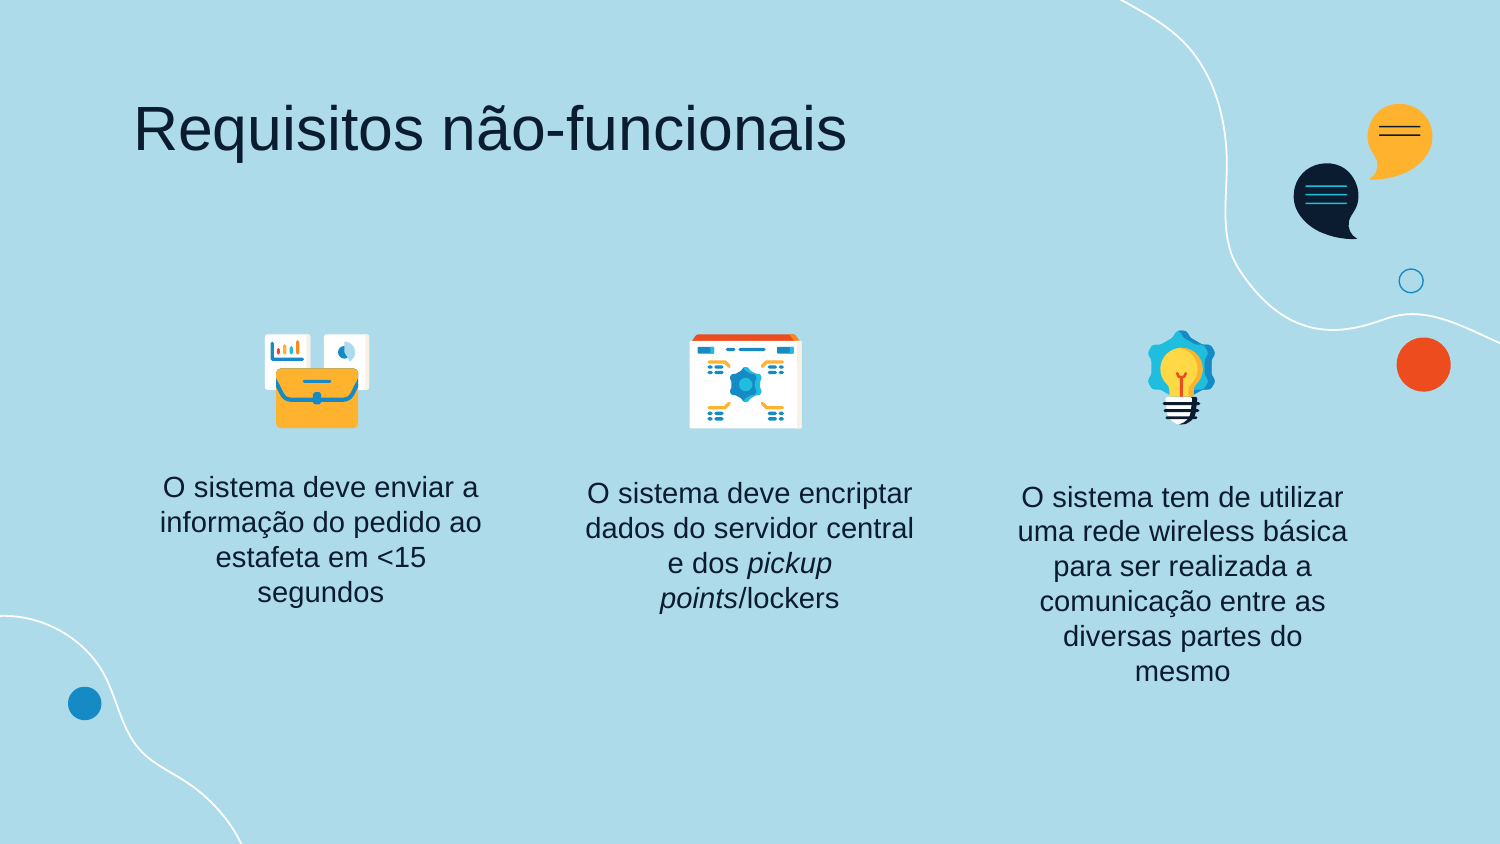

# Requisitos não-funcionais

O sistema deve enviar a informação do pedido ao estafeta em <15 segundos
O sistema deve encriptar dados do servidor central e dos pickup points/lockers
O sistema tem de utilizar uma rede wireless básica para ser realizada a comunicação entre as diversas partes do mesmo